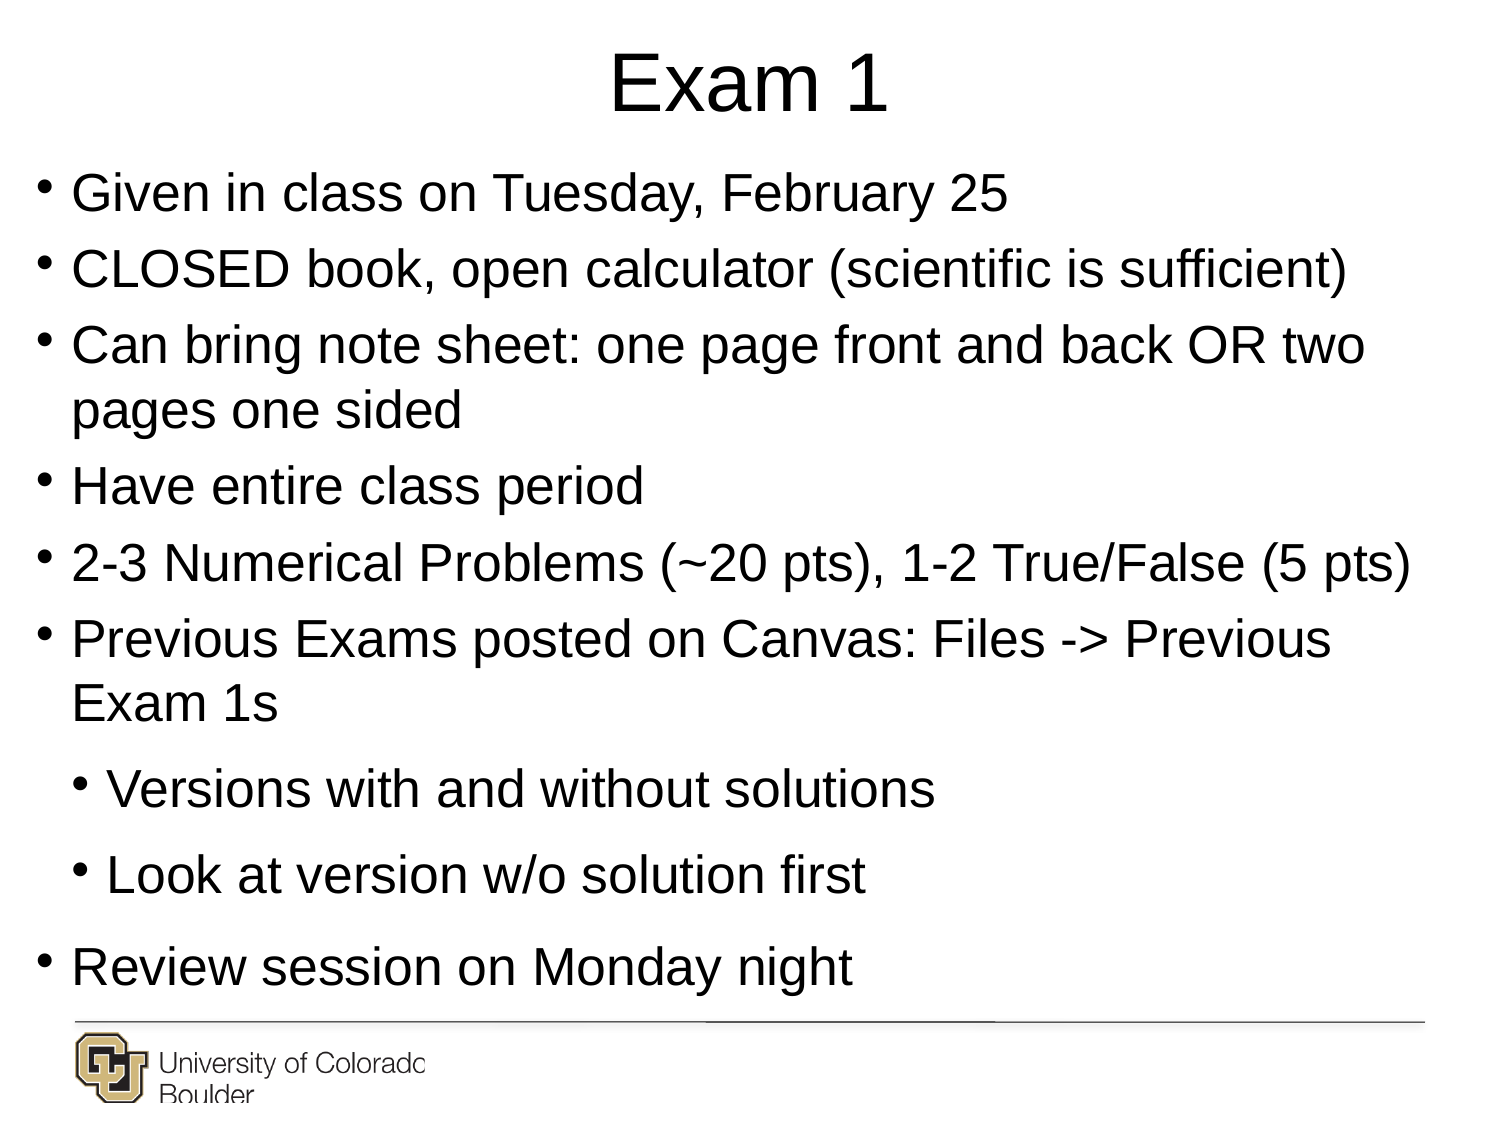

# Exam 1
Given in class on Tuesday, February 25
CLOSED book, open calculator (scientific is sufficient)
Can bring note sheet: one page front and back OR two pages one sided
Have entire class period
2-3 Numerical Problems (~20 pts), 1-2 True/False (5 pts)
Previous Exams posted on Canvas: Files -> Previous Exam 1s
Versions with and without solutions
Look at version w/o solution first
Review session on Monday night